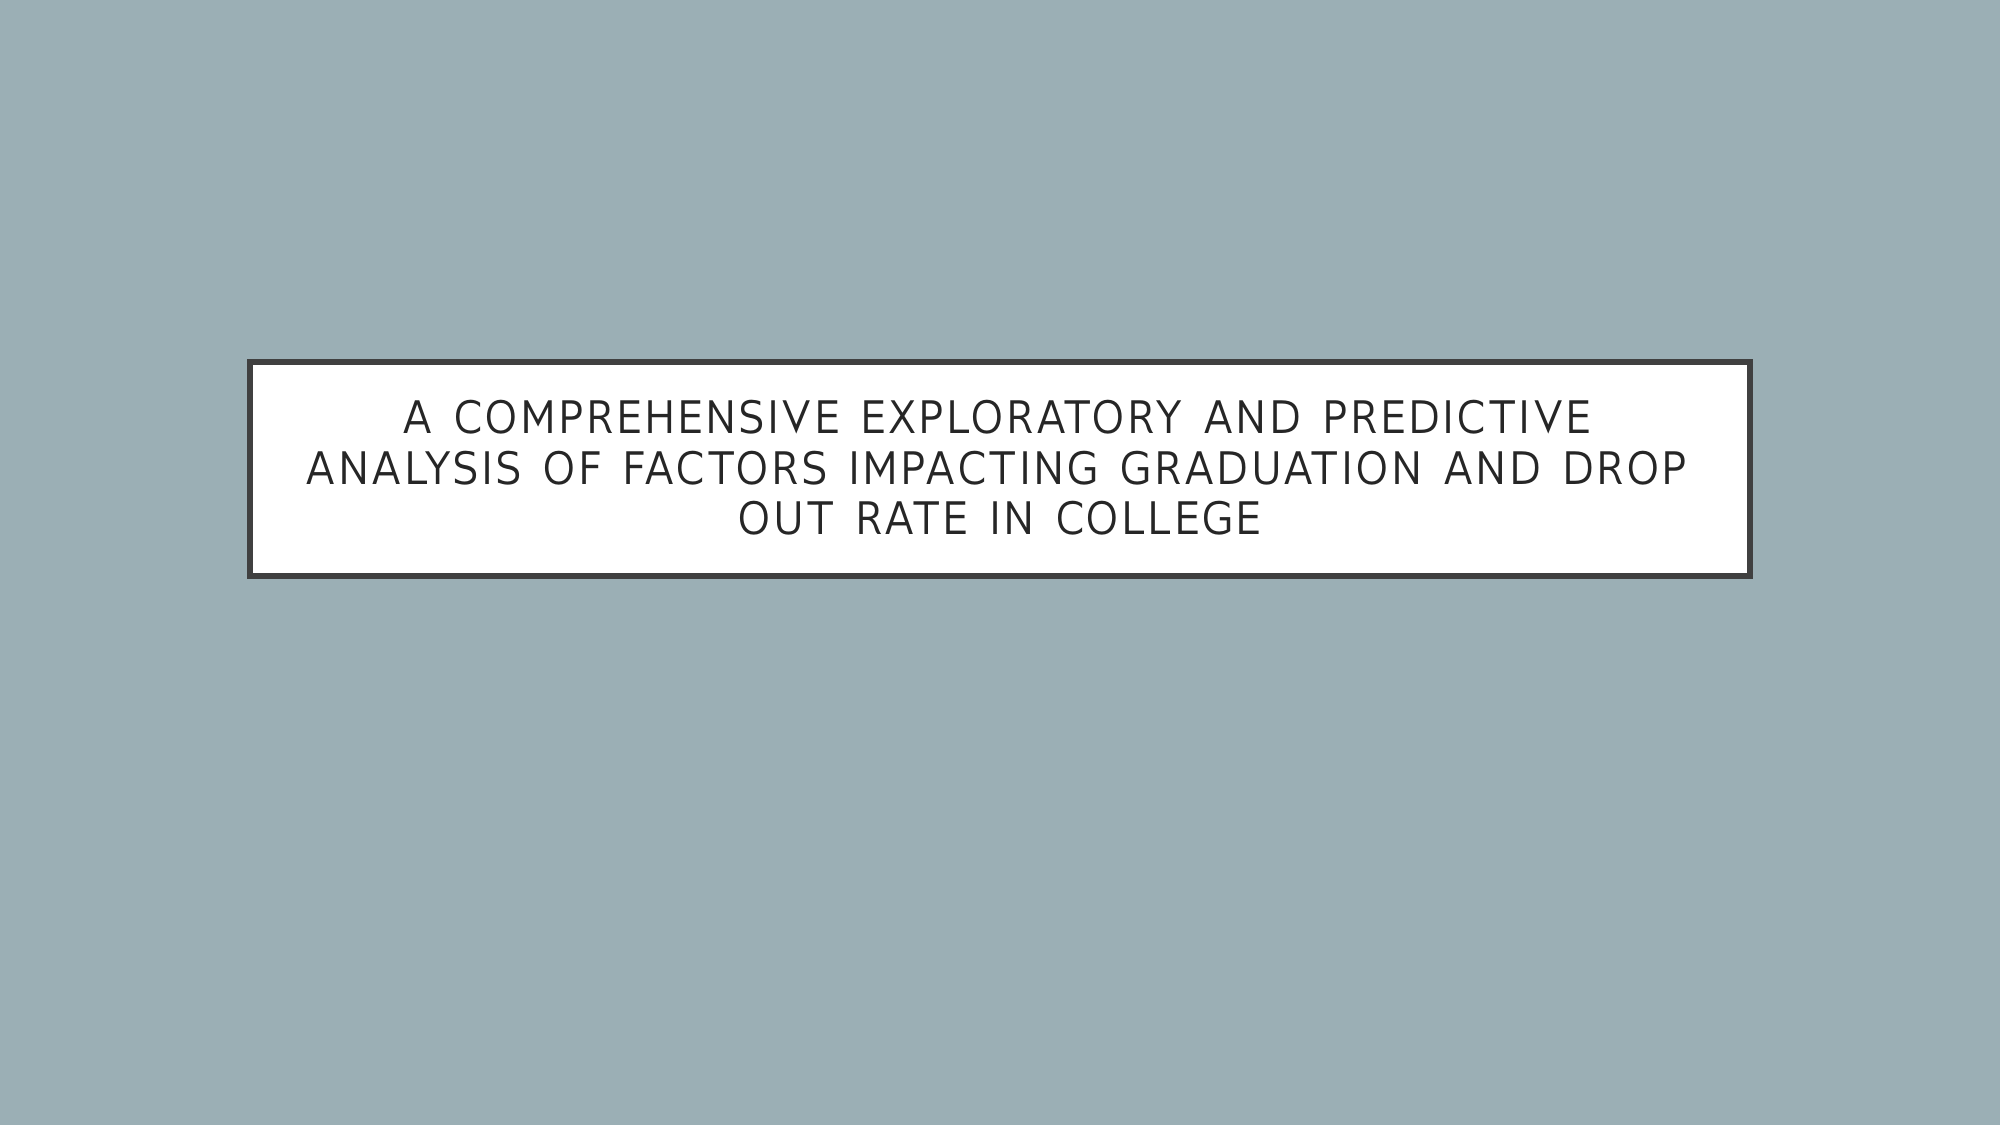

# A Comprehensive Exploratory and Predictive Analysis of Factors Impacting Graduation and Drop Out Rate in College